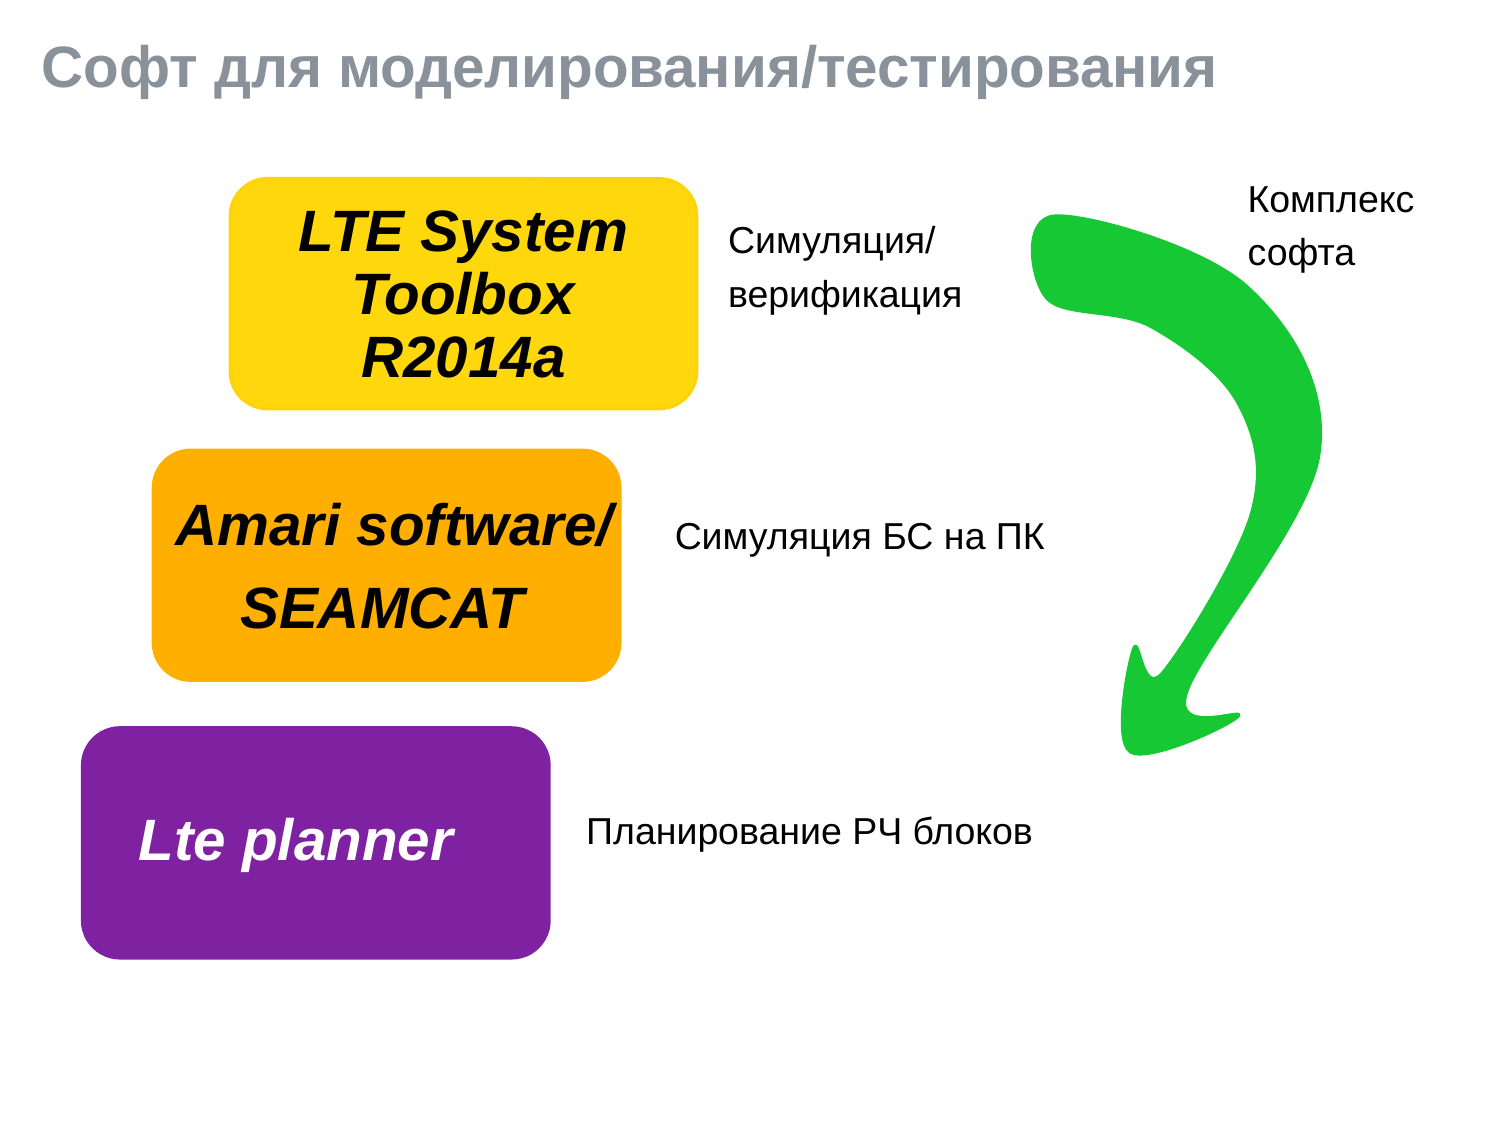

# Софт для моделирования/тестирования
Комплекс
софта

LTE System Toolbox R2014a
Симуляция/
верификация

Amari software/
    SEAMCAT
Симуляция БС на ПК

Lte planner
Планирование РЧ блоков